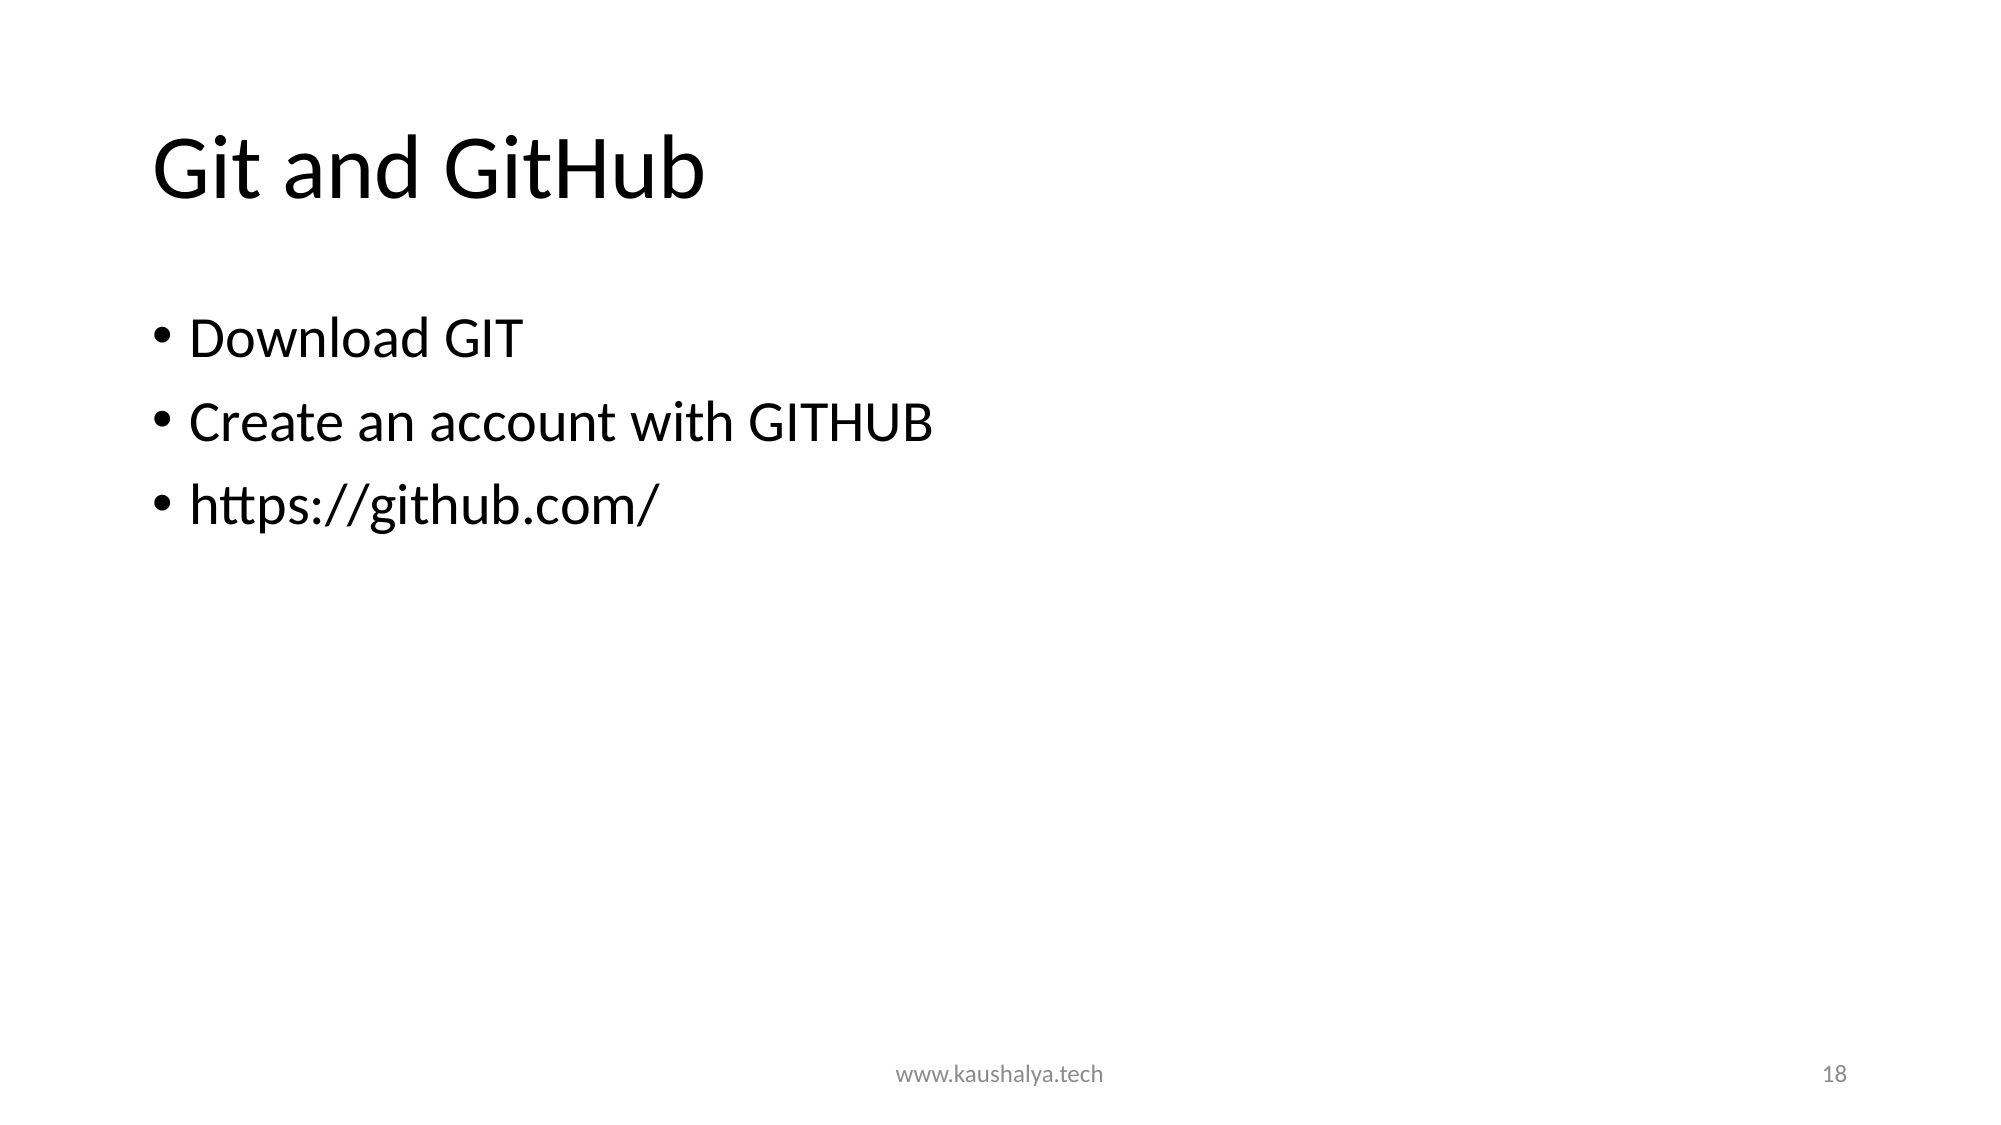

# Git and GitHub
Download GIT
Create an account with GITHUB
https://github.com/
www.kaushalya.tech
18